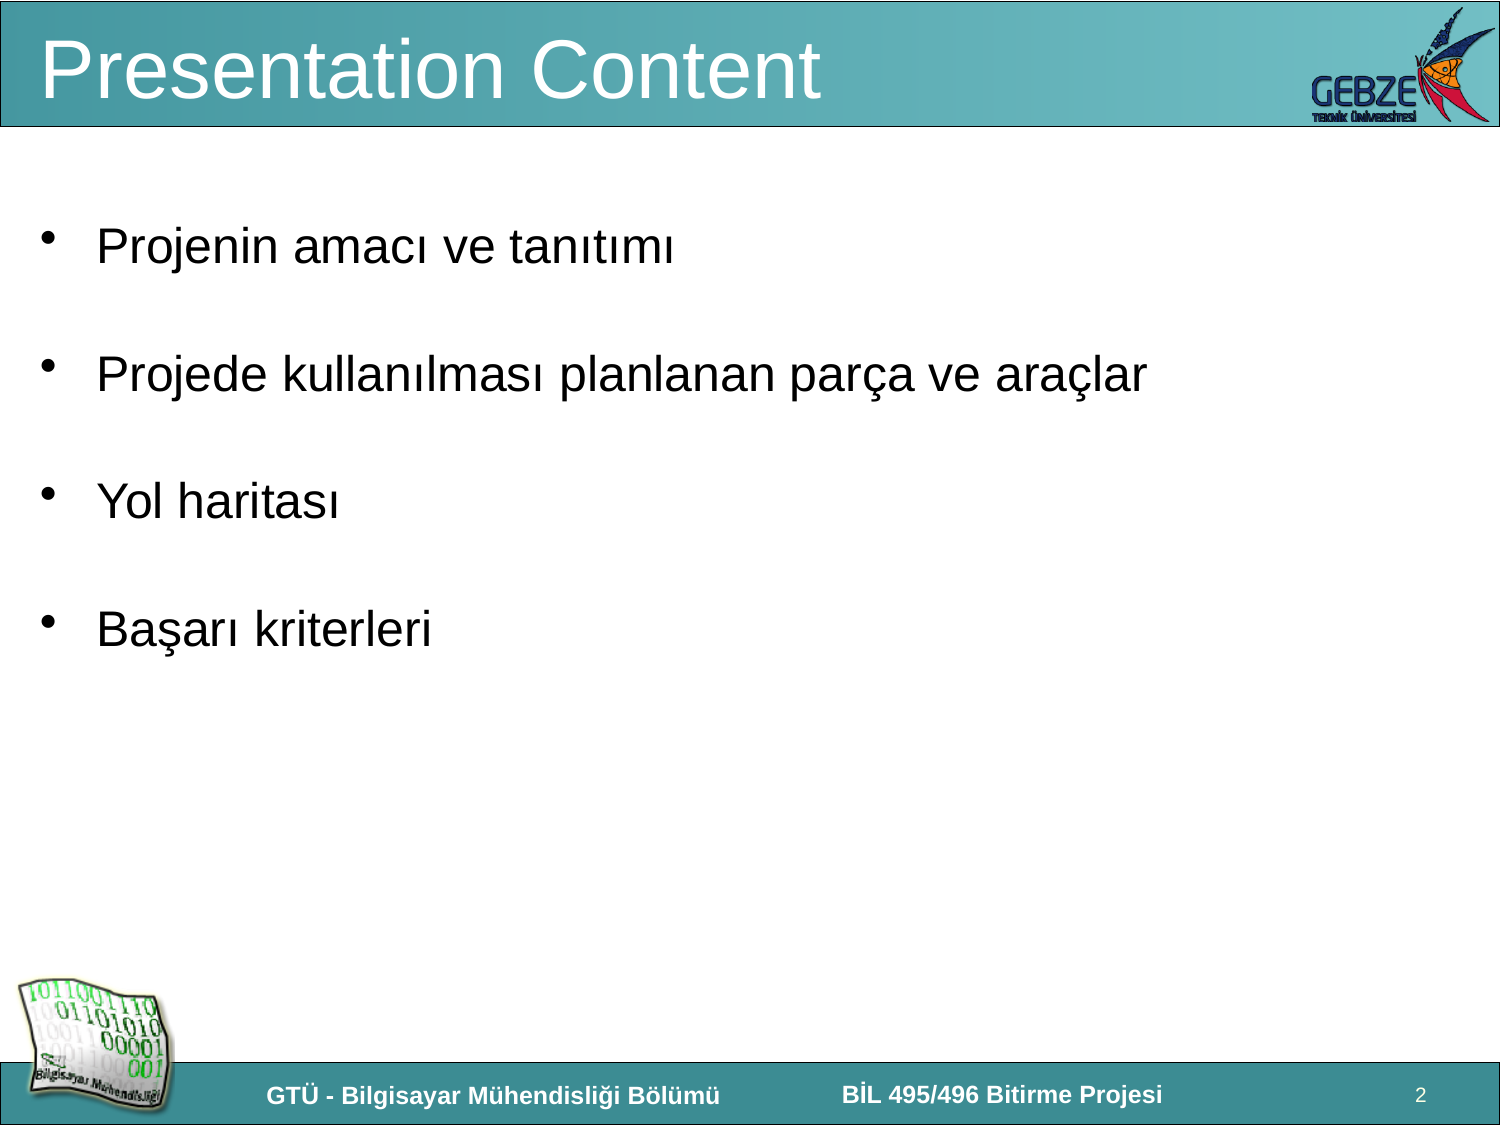

# Presentation Content
Projenin amacı ve tanıtımı

Projede kullanılması planlanan parça ve araçlar

Yol haritası

Başarı kriterleri
2